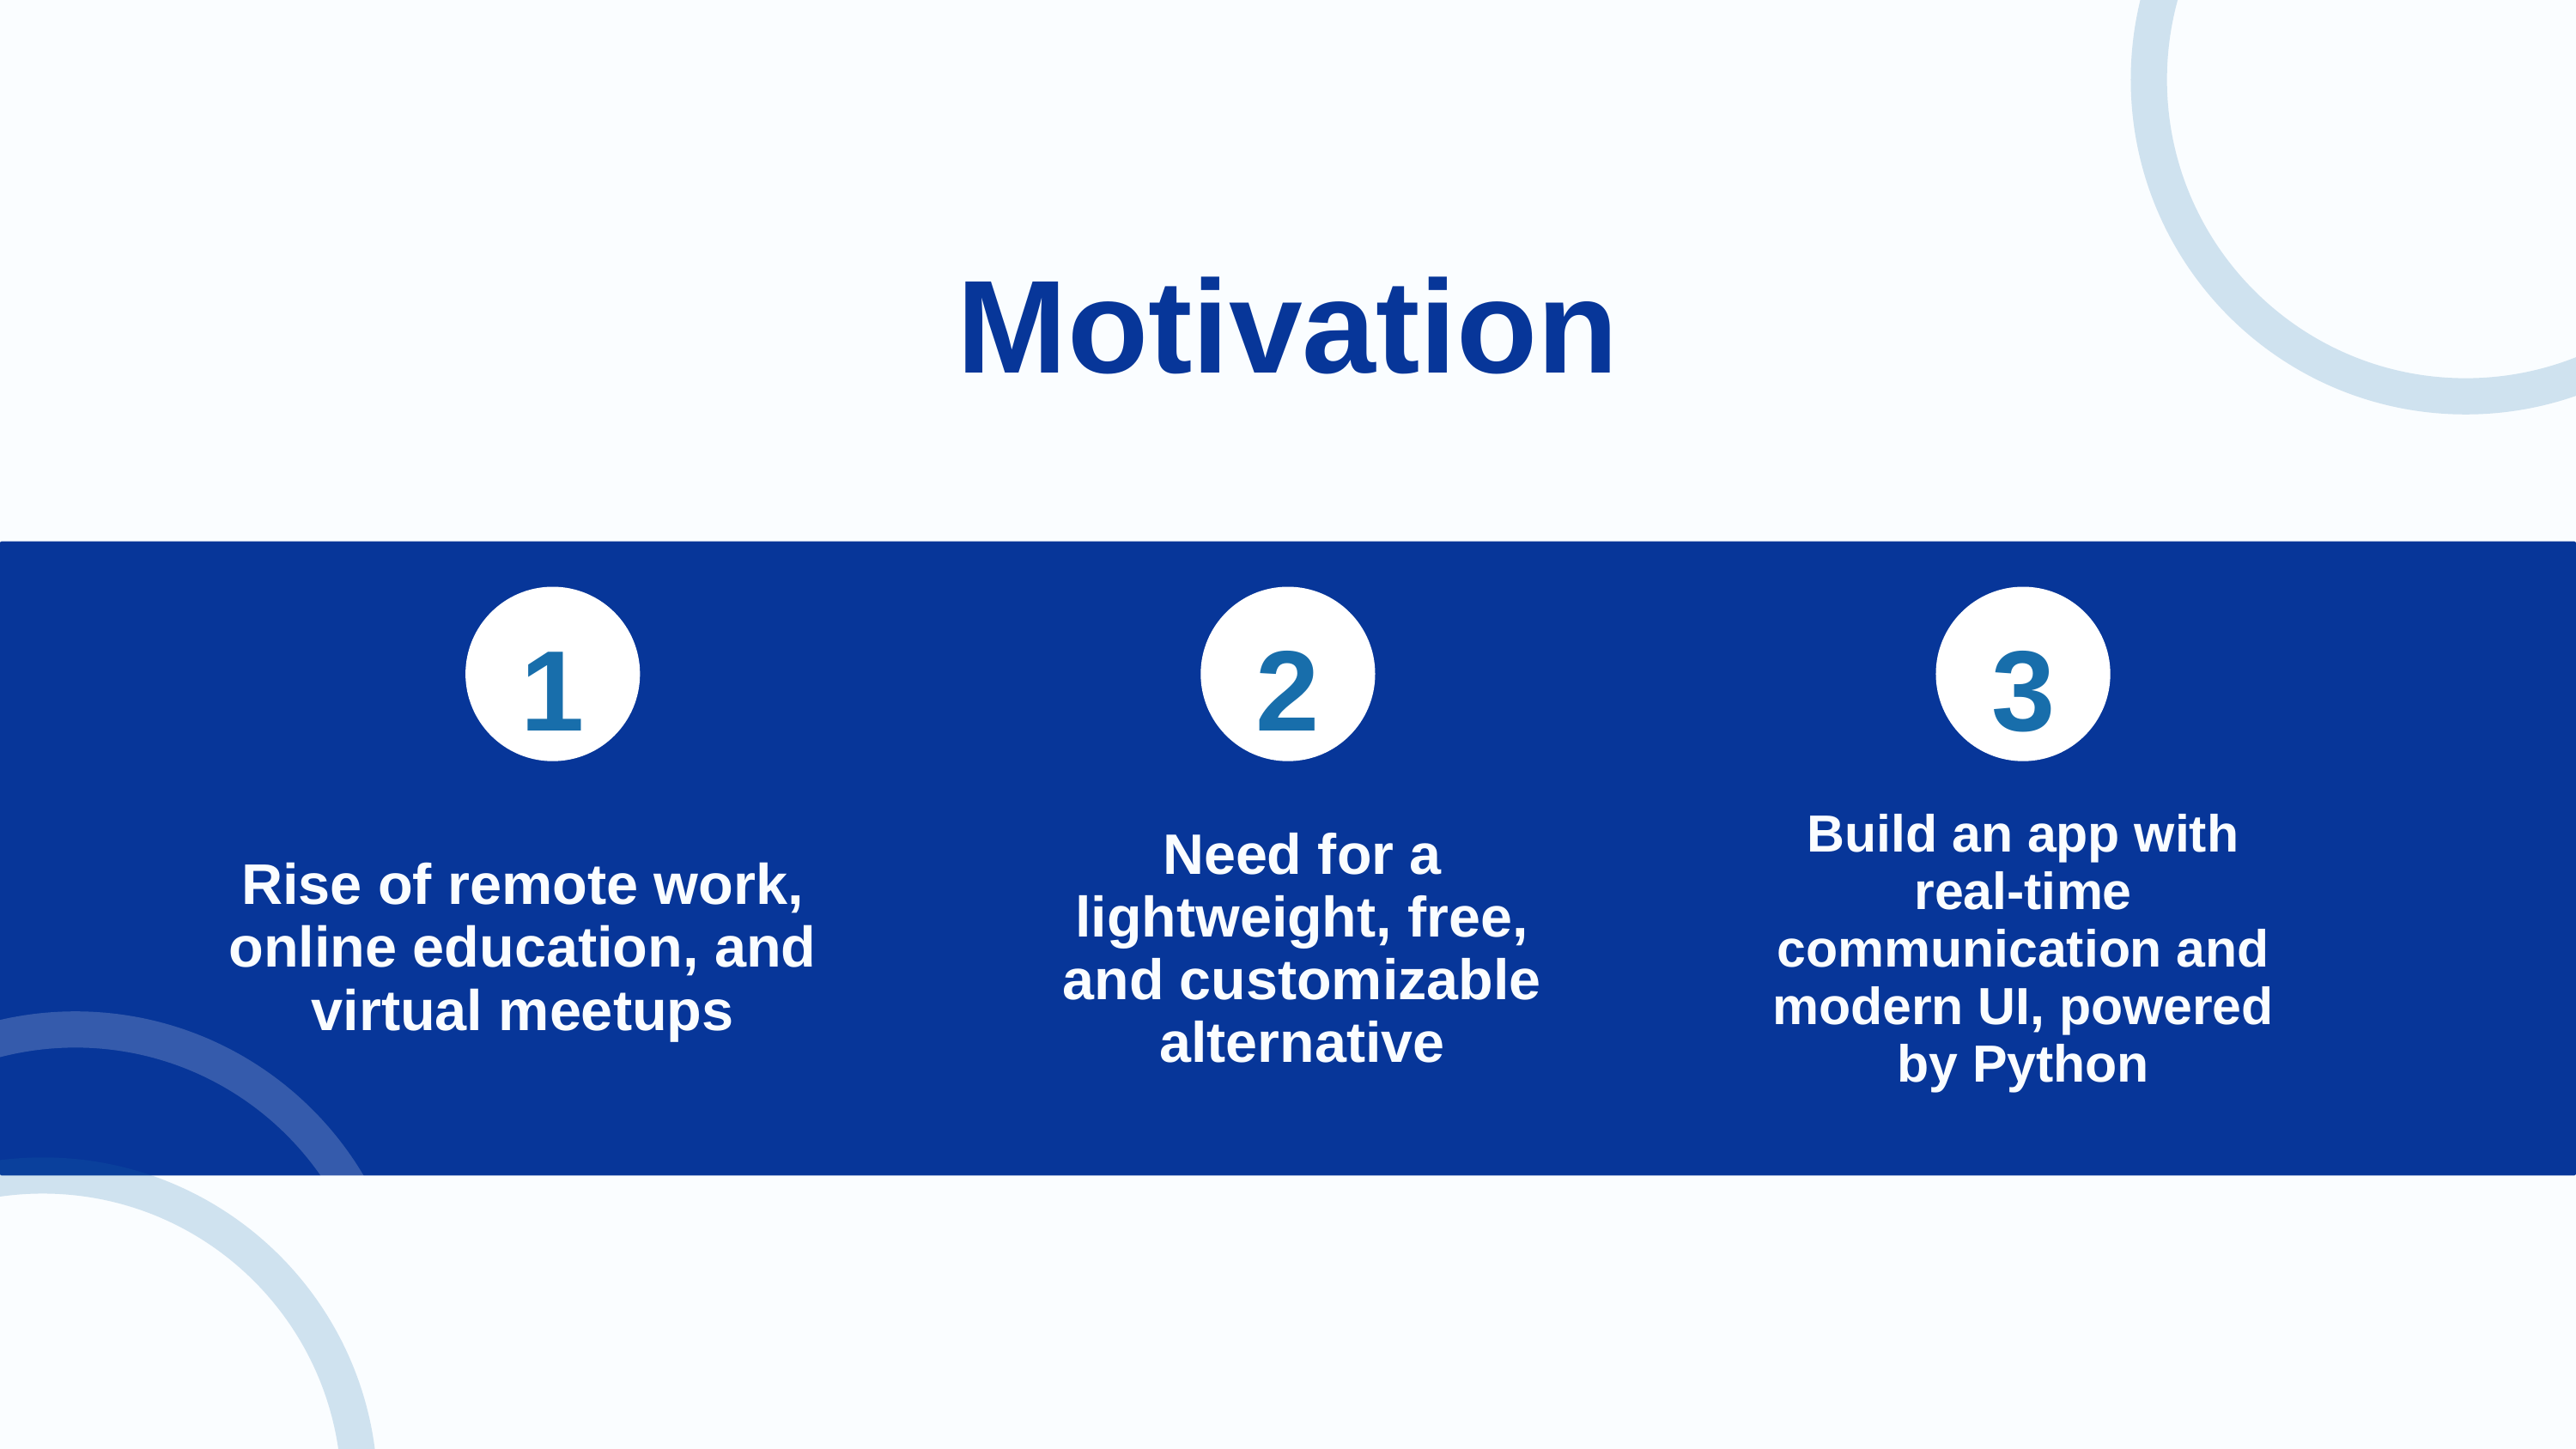

Motivation

1
2
3

Build an app with real-time communication and modern UI, powered by Python
Need for a lightweight, free, and customizable alternative
Rise of remote work, online education, and virtual meetups